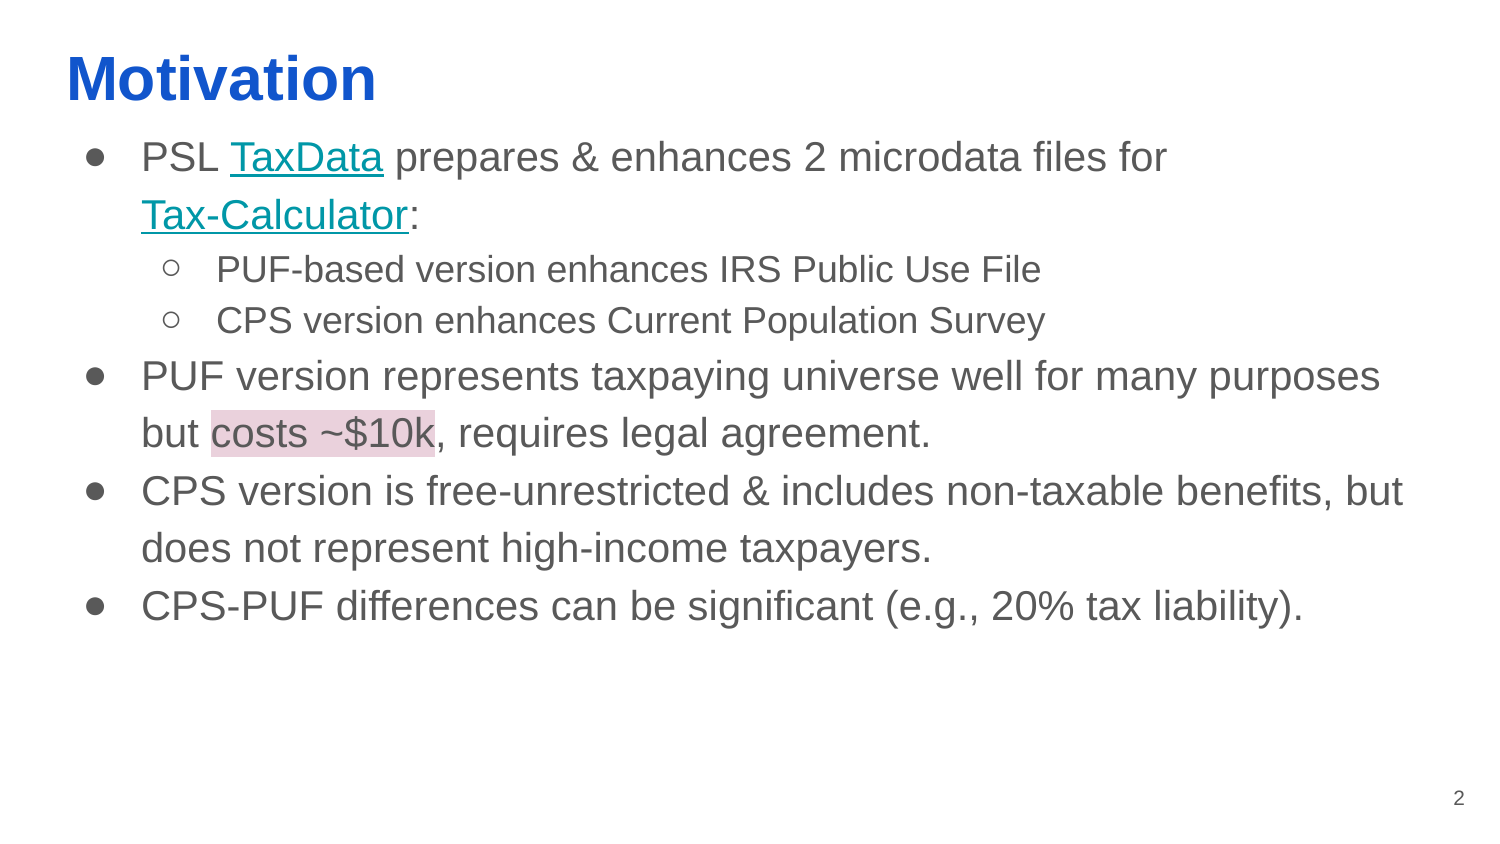

# Motivation
PSL TaxData prepares & enhances 2 microdata files for Tax-Calculator:
PUF-based version enhances IRS Public Use File
CPS version enhances Current Population Survey
PUF version represents taxpaying universe well for many purposes but costs ~$10k, requires legal agreement.
CPS version is free-unrestricted & includes non-taxable benefits, but does not represent high-income taxpayers.
CPS-PUF differences can be significant (e.g., 20% tax liability).
2